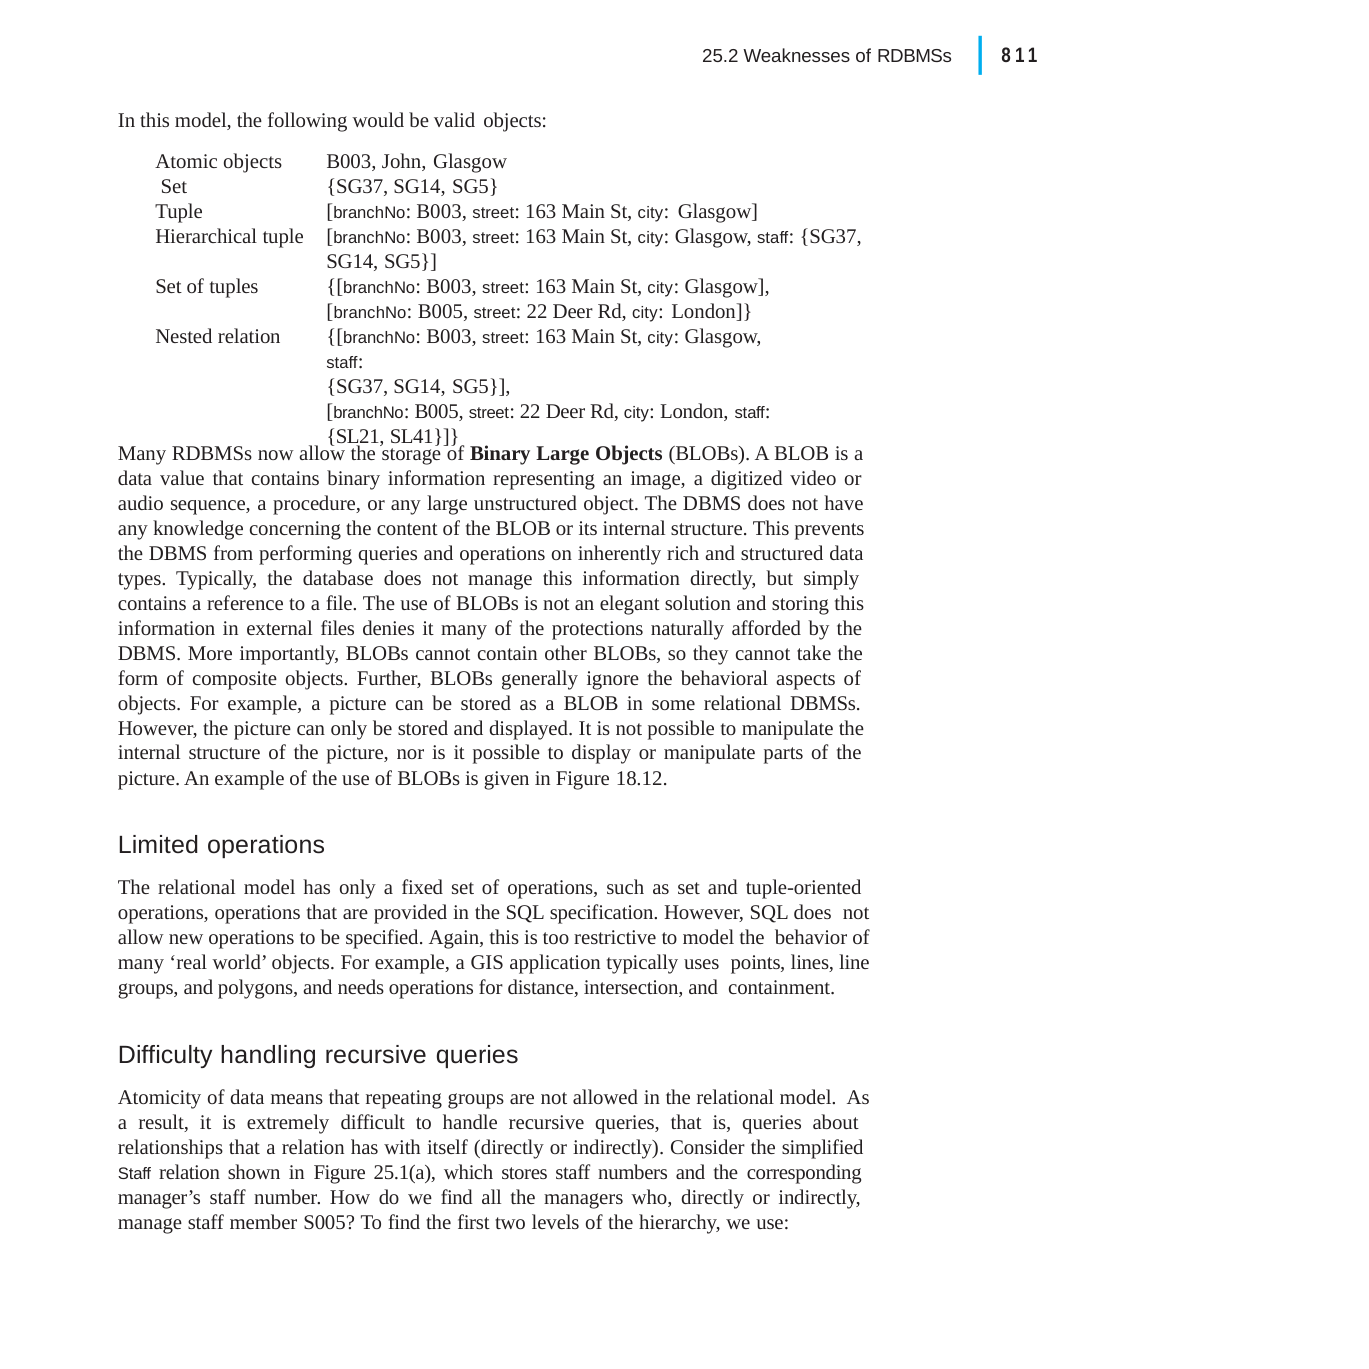

|
811
25.2 Weaknesses of RDBMSs
In this model, the following would be valid objects:
Atomic objects  Set
Tuple  Hierarchical tuple
B003, John, Glasgow
{SG37, SG14, SG5}
[branchNo: B003, street: 163 Main St, city: Glasgow]
[branchNo: B003, street: 163 Main St, city: Glasgow, staff: {SG37,  SG14, SG5}]
{[branchNo: B003, street: 163 Main St, city: Glasgow],  [branchNo: B005, street: 22 Deer Rd, city: London]}
{[branchNo: B003, street: 163 Main St, city: Glasgow, staff:
{SG37, SG14, SG5}],
[branchNo: B005, street: 22 Deer Rd, city: London, staff:
{SL21, SL41}]}
Set of tuples
Nested relation
Many RDBMSs now allow the storage of Binary Large Objects (BLOBs). A BLOB is a  data value that contains binary information representing an image, a digitized video or  audio sequence, a procedure, or any large unstructured object. The DBMS does not have  any knowledge concerning the content of the BLOB or its internal structure. This prevents  the DBMS from performing queries and operations on inherently rich and structured data  types. Typically, the database does not manage this information directly, but simply  contains a reference to a file. The use of BLOBs is not an elegant solution and storing this  information in external files denies it many of the protections naturally afforded by the  DBMS. More importantly, BLOBs cannot contain other BLOBs, so they cannot take the  form of composite objects. Further, BLOBs generally ignore the behavioral aspects of  objects. For example, a picture can be stored as a BLOB in some relational DBMSs.  However, the picture can only be stored and displayed. It is not possible to manipulate the  internal structure of the picture, nor is it possible to display or manipulate parts of the  picture. An example of the use of BLOBs is given in Figure 18.12.

Limited operations
The relational model has only a fixed set of operations, such as set and tuple-oriented  operations, operations that are provided in the SQL specification. However, SQL does  not allow new operations to be specified. Again, this is too restrictive to model the  behavior of many ‘real world’ objects. For example, a GIS application typically uses  points, lines, line groups, and polygons, and needs operations for distance, intersection, and  containment.

Difficulty handling recursive queries
Atomicity of data means that repeating groups are not allowed in the relational model.  As a result, it is extremely difficult to handle recursive queries, that is, queries about  relationships that a relation has with itself (directly or indirectly). Consider the simplified  Staff relation shown in Figure 25.1(a), which stores staff numbers and the corresponding  manager’s staff number. How do we find all the managers who, directly or indirectly,  manage staff member S005? To find the first two levels of the hierarchy, we use: